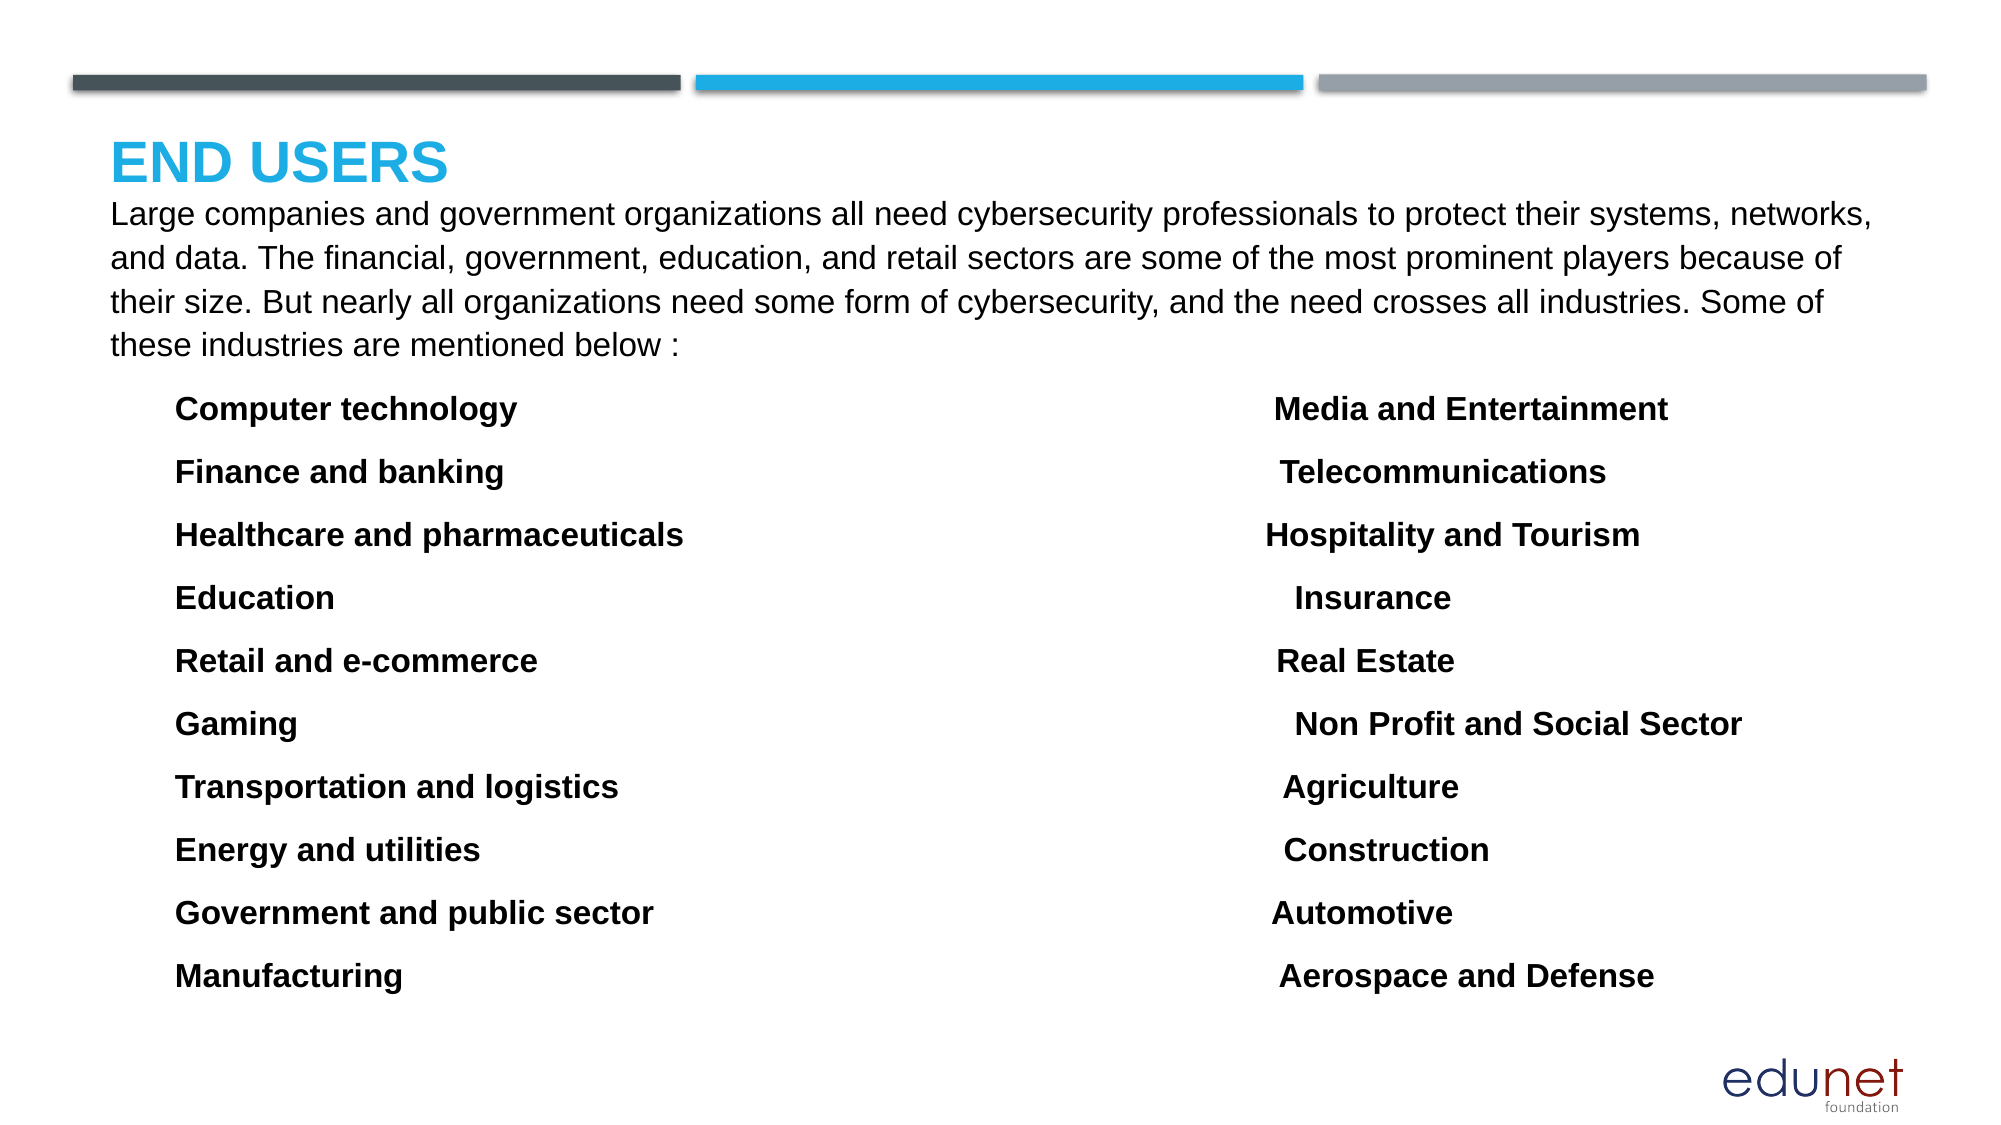

# End users
Large companies and government organizations all need cybersecurity professionals to protect their systems, networks, and data. The financial, government, education, and retail sectors are some of the most prominent players because of their size. But nearly all organizations need some form of cybersecurity, and the need crosses all industries. Some of these industries are mentioned below :
       Computer technology                                                                                  Media and Entertainment
       Finance and banking                                                                                    Telecommunications
       Healthcare and pharmaceuticals                                                               Hospitality and Tourism
       Education                                                                                                        Insurance
       Retail and e-commerce                                                                                Real Estate
       Gaming                                                                                                            Non Profit and Social Sector
       Transportation and logistics                                                                        Agriculture
       Energy and utilities                                                                                       Construction
       Government and public sector                                                                   Automotive
       Manufacturing                                                                                               Aerospace and Defense